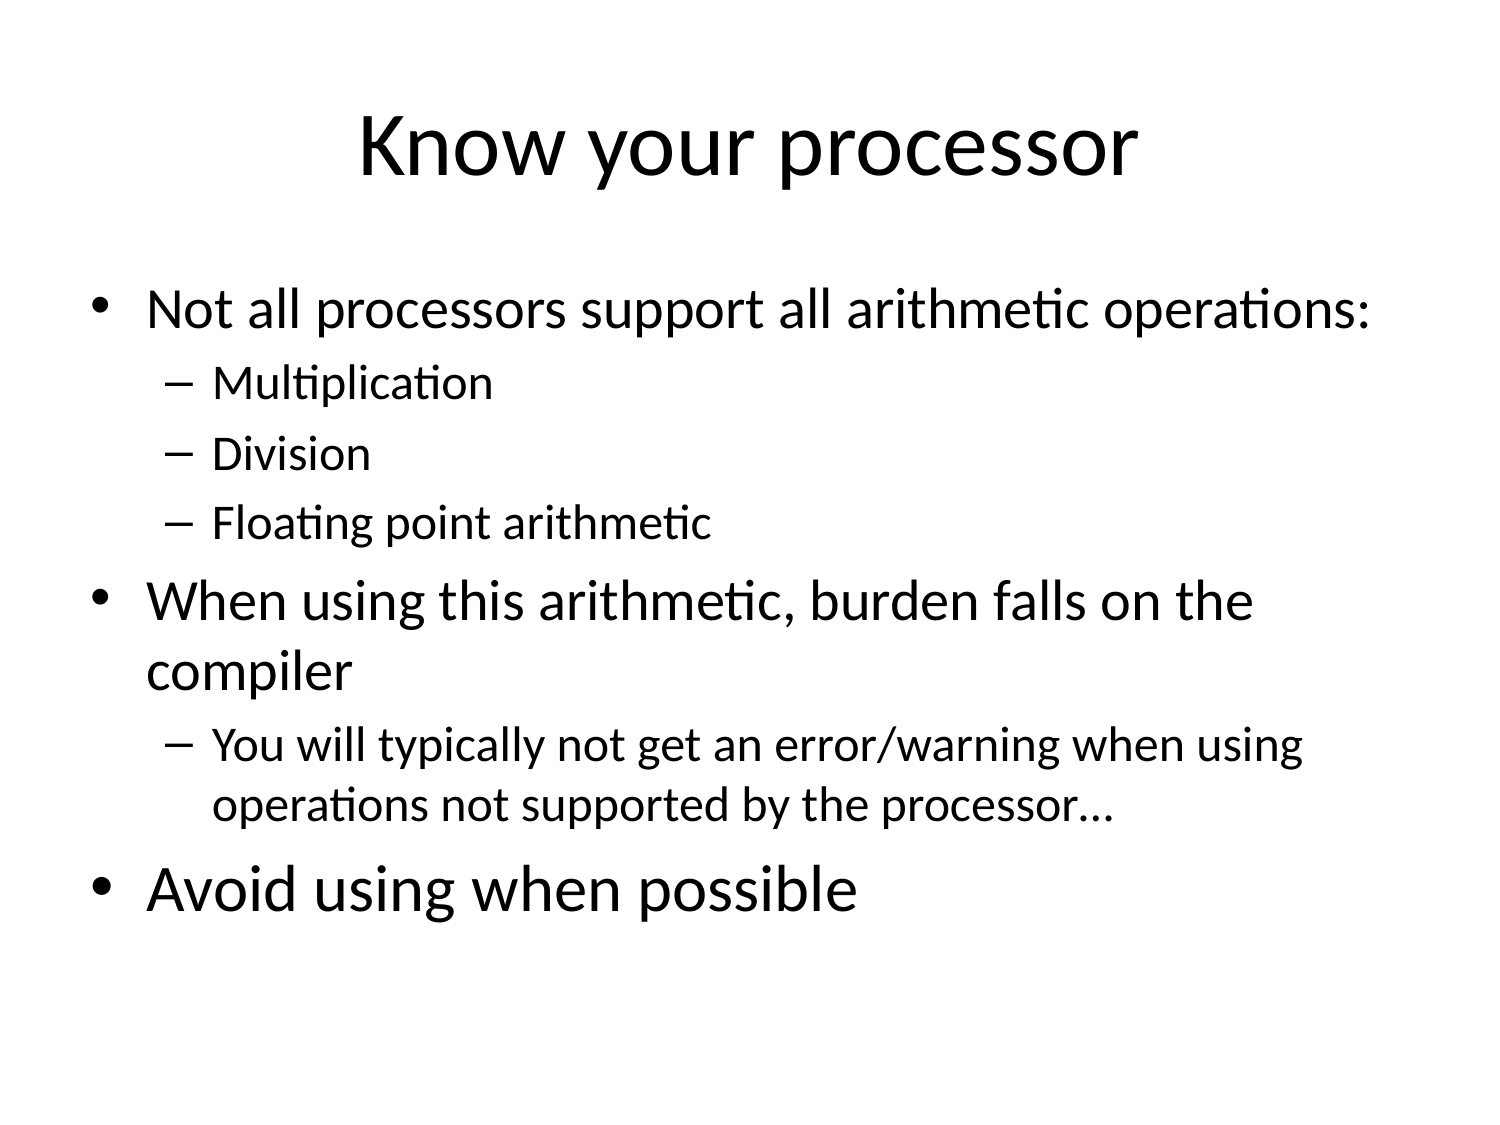

# Know your processor
Not all processors support all arithmetic operations:
Multiplication
Division
Floating point arithmetic
When using this arithmetic, burden falls on the compiler
You will typically not get an error/warning when using operations not supported by the processor…
Avoid using when possible